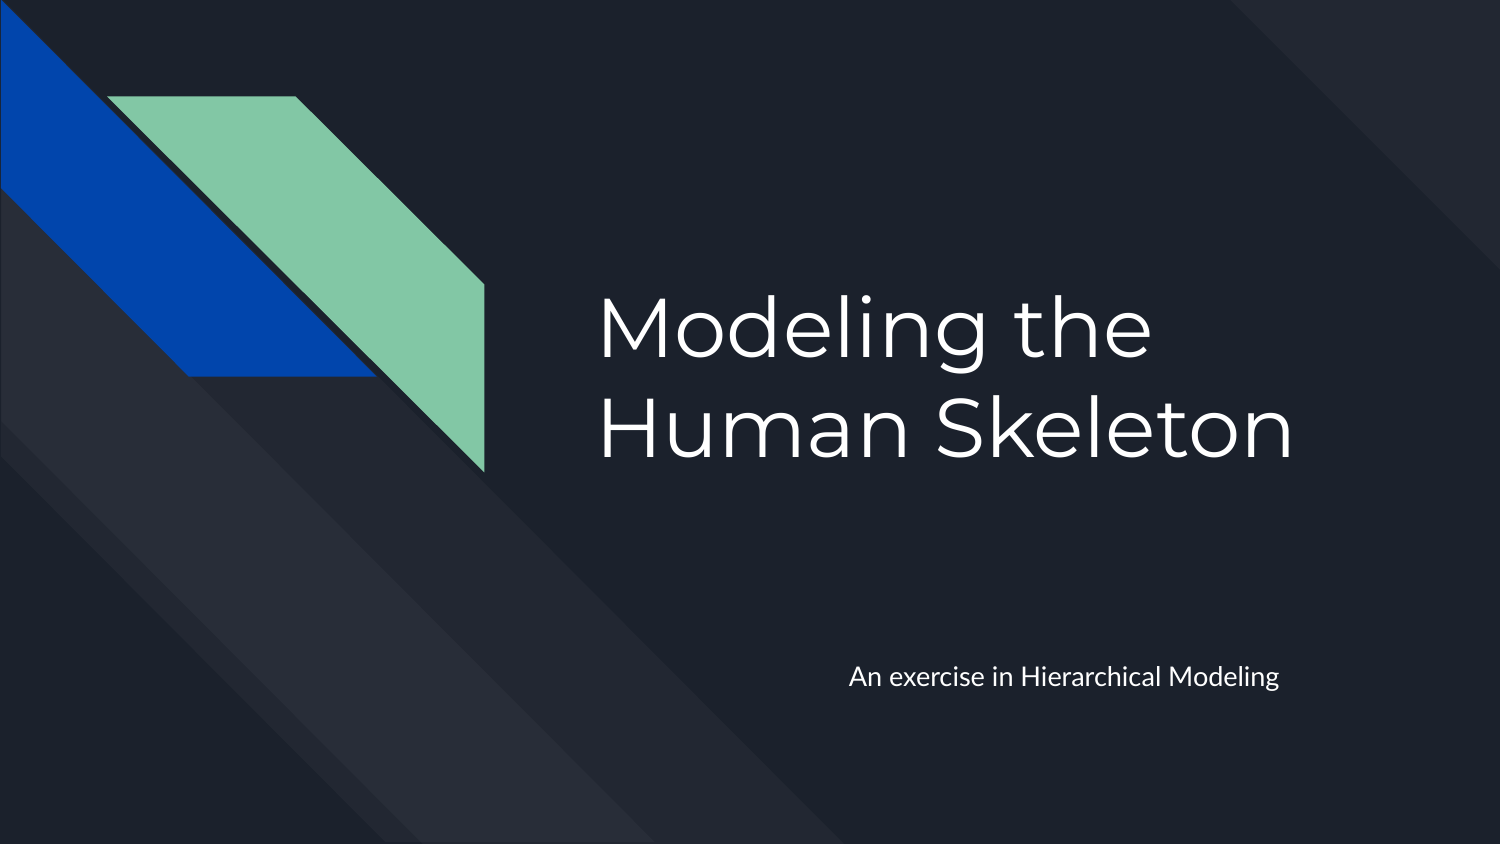

# Modeling the Human Skeleton
An exercise in Hierarchical Modeling